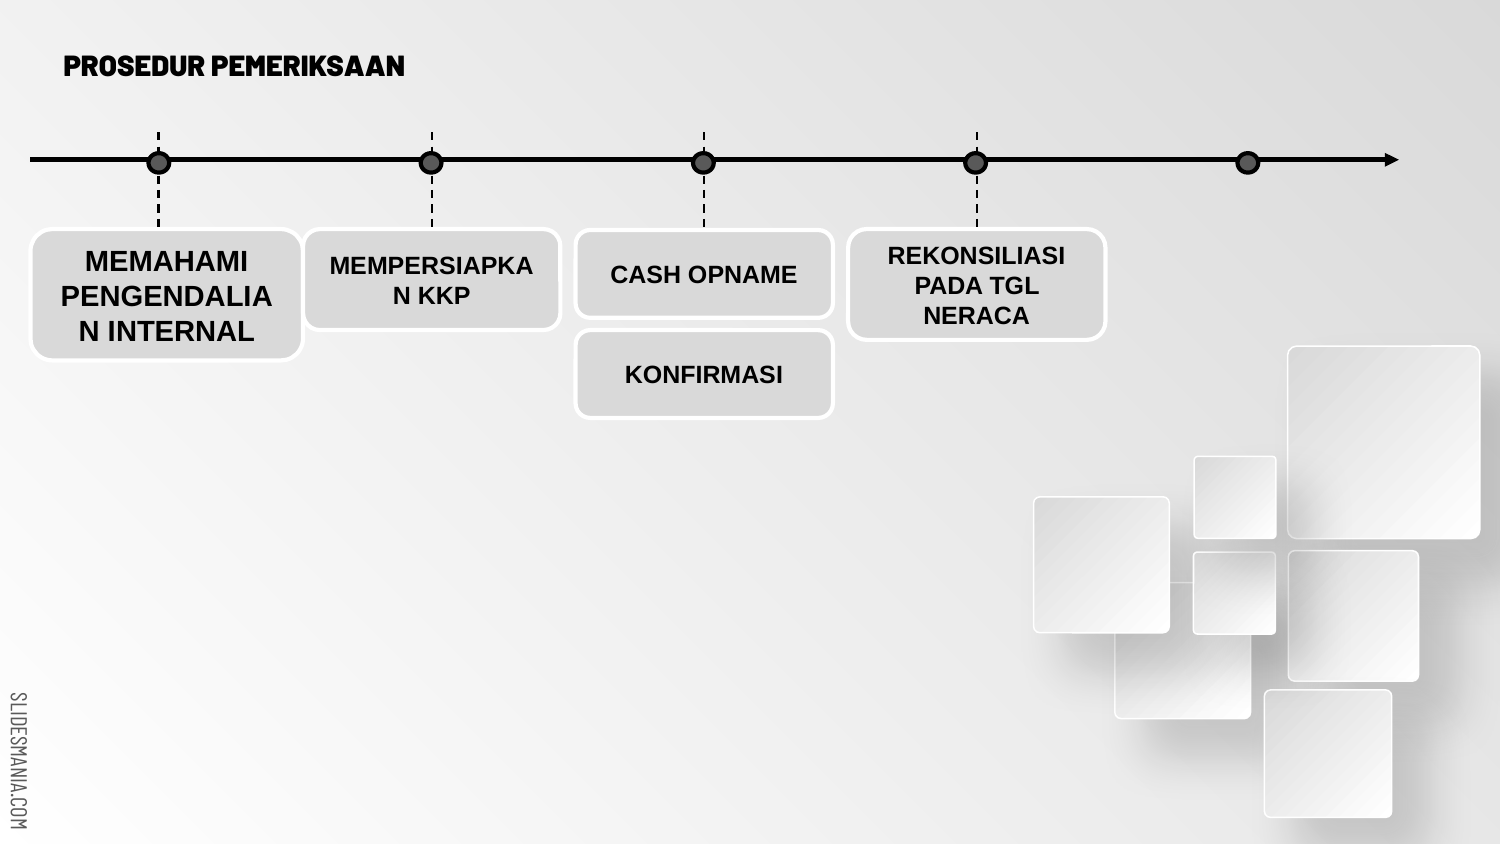

# PROSEDUR PEMERIKSAAN

MEMAHAMI PENGENDALIAN INTERNAL
MEMPERSIAPKAN KKP
REKONSILIASI PADA TGL NERACA
CASH OPNAME
KONFIRMASI